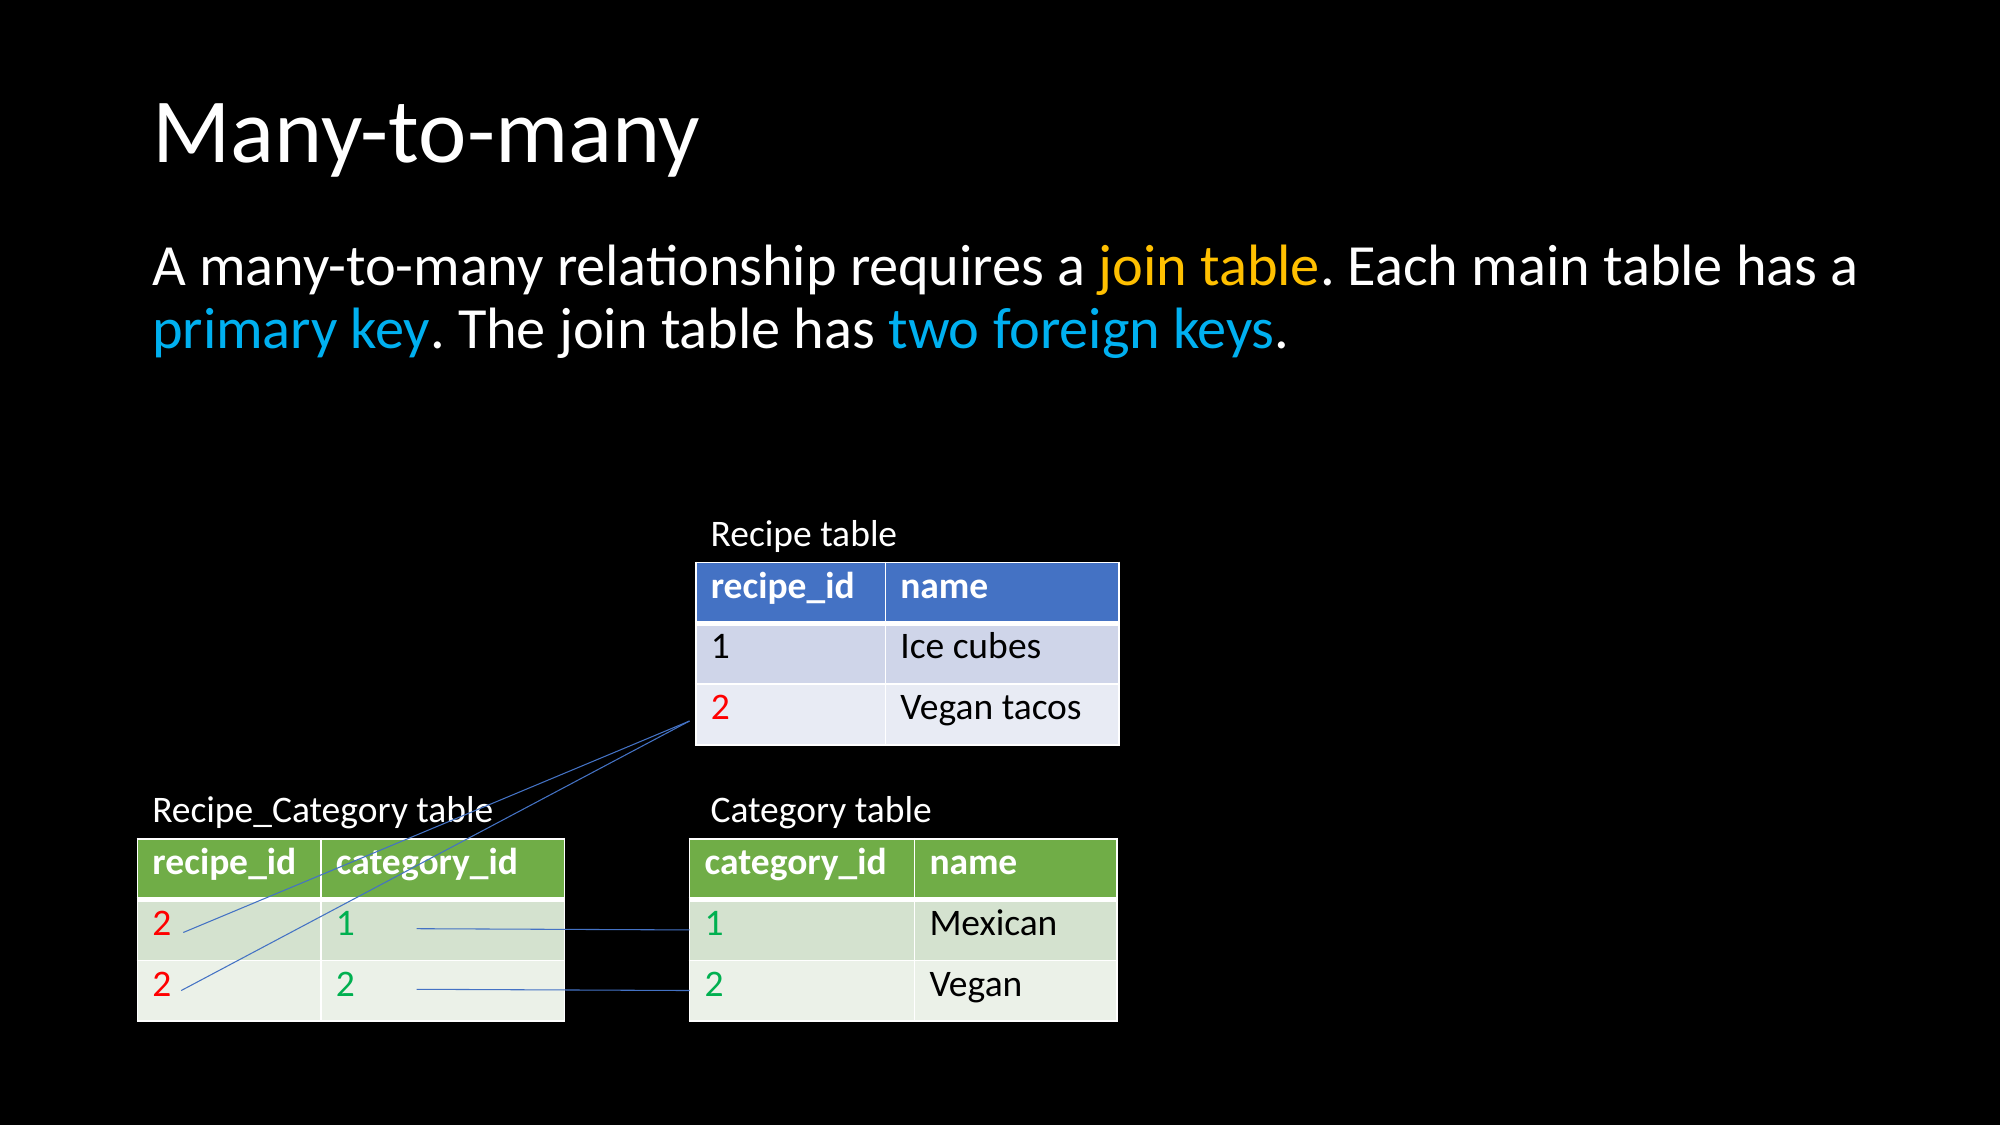

# Many-to-many
A many-to-many relationship requires a join table. Each main table has a primary key. The join table has two foreign keys.
Recipe table
| recipe\_id | name |
| --- | --- |
| 1 | Ice cubes |
| 2 | Vegan tacos |
Recipe_Category table
Category table
| recipe\_id | category\_id |
| --- | --- |
| 2 | 1 |
| 2 | 2 |
| category\_id | name |
| --- | --- |
| 1 | Mexican |
| 2 | Vegan |